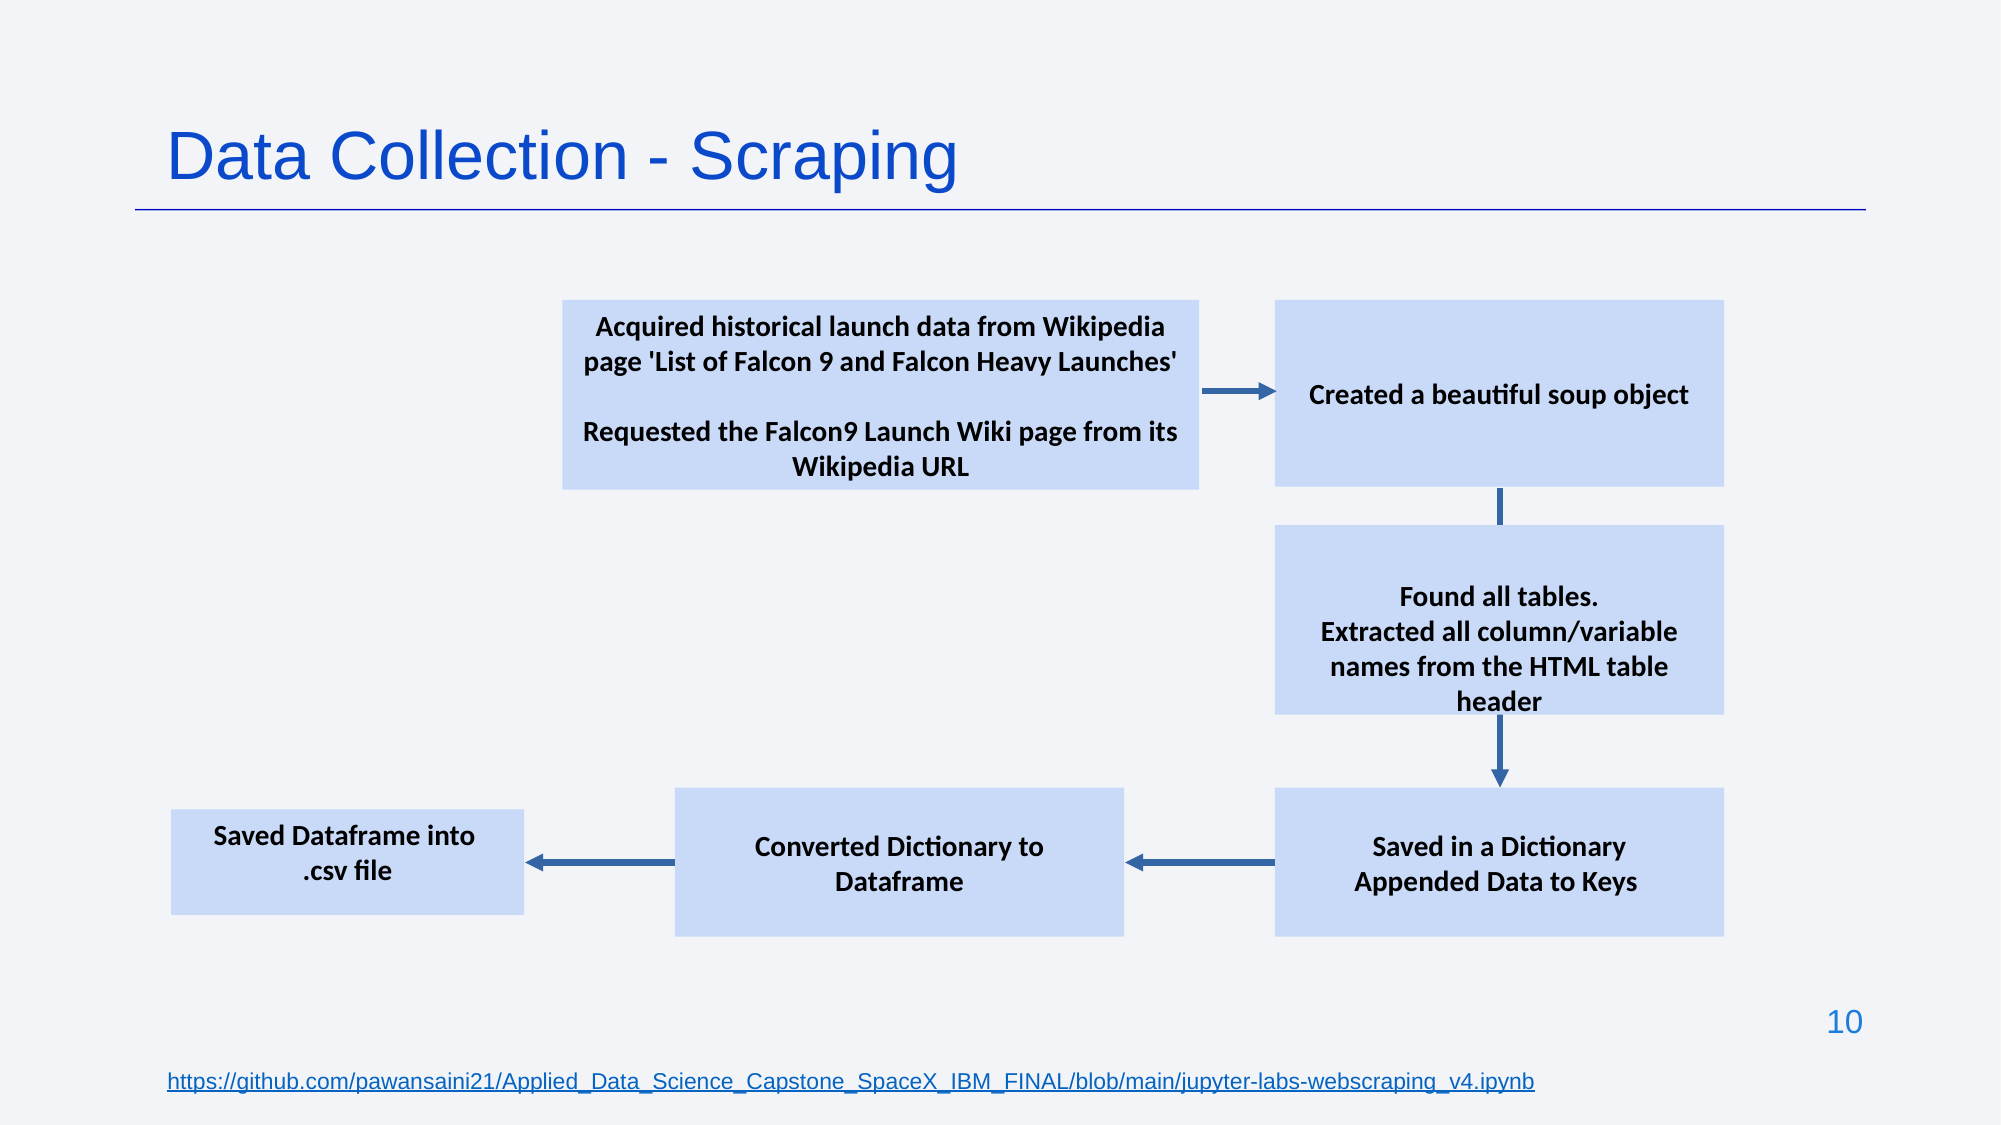

Data Collection - Scraping
Acquired historical launch data from Wikipedia page 'List of Falcon 9 and Falcon Heavy Launches'

Requested the Falcon9 Launch Wiki page from its Wikipedia URL

Created a beautiful soup object

Found all tables.
Extracted all column/variable names from the HTML table header

Converted Dictionary to Dataframe
Saved in a Dictionary
Appended Data to Keys
Saved Dataframe into
.csv file
10
https://github.com/pawansaini21/Applied_Data_Science_Capstone_SpaceX_IBM_FINAL/blob/main/jupyter-labs-webscraping_v4.ipynb